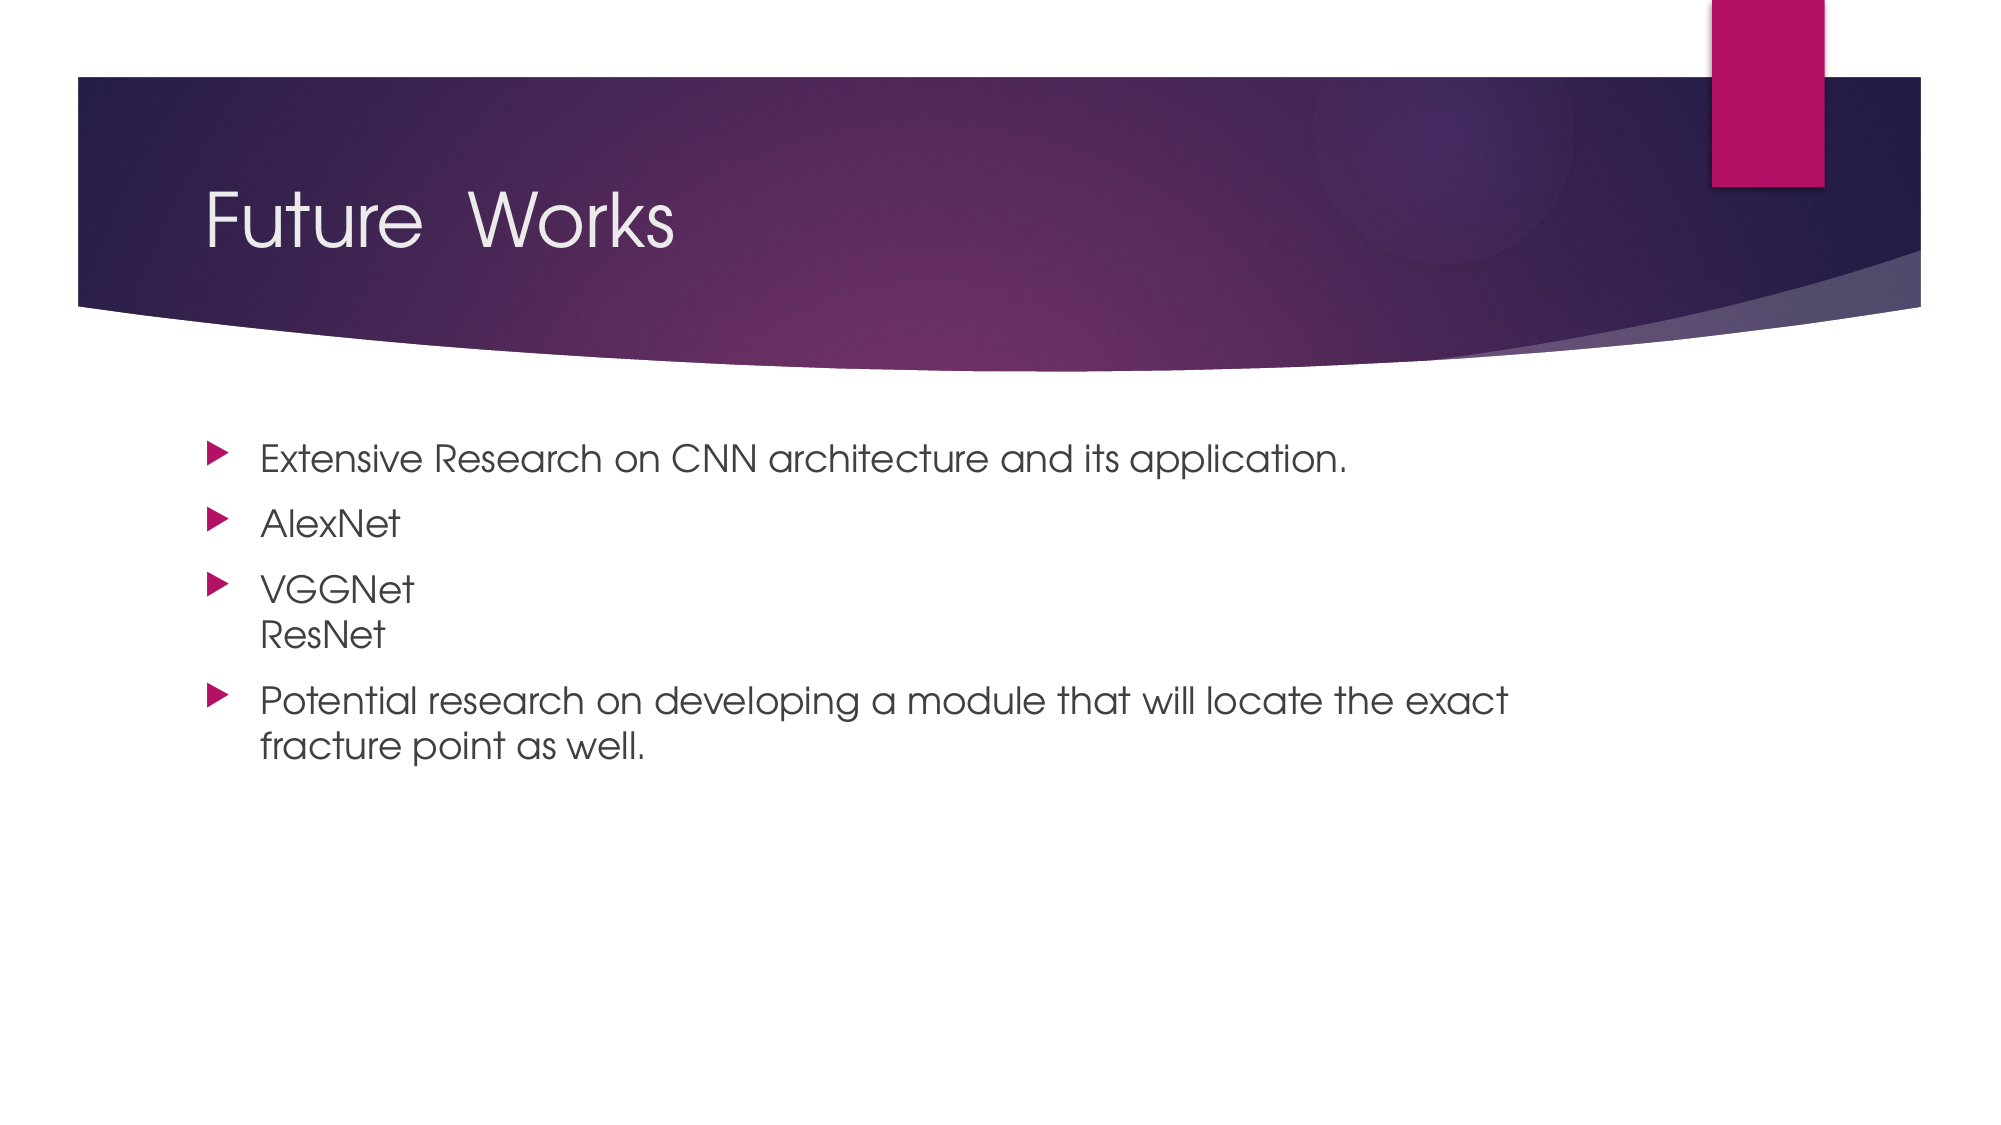

# Future  Works
Extensive Research on CNN architecture and its application.
AlexNet
VGGNet
ResNet
Potential research on developing a module that will locate the exact fracture point as well.